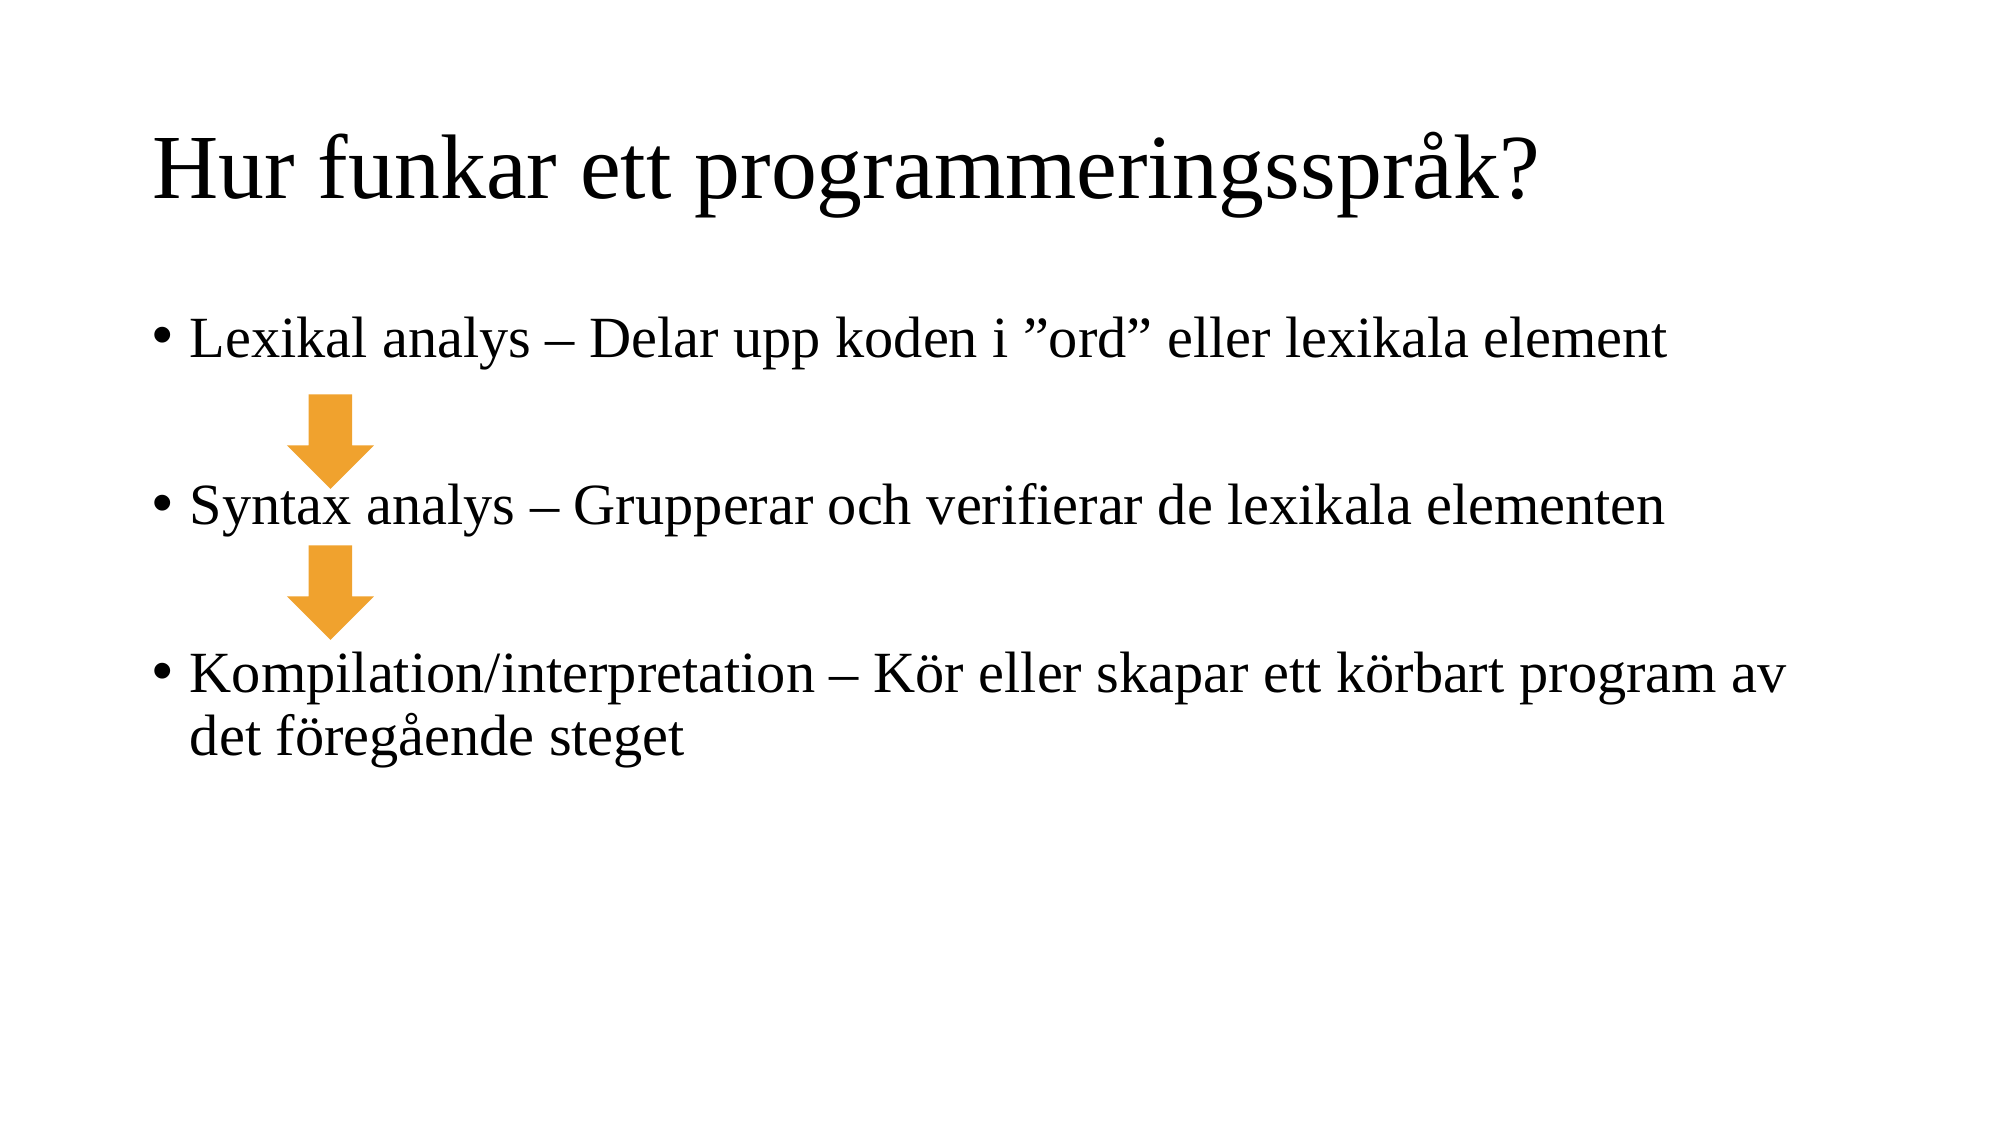

# Hur funkar ett programmeringsspråk?
Lexikal analys – Delar upp koden i ”ord” eller lexikala element

Syntax analys – Grupperar och verifierar de lexikala elementen

Kompilation/interpretation – Kör eller skapar ett körbart program av det föregående steget